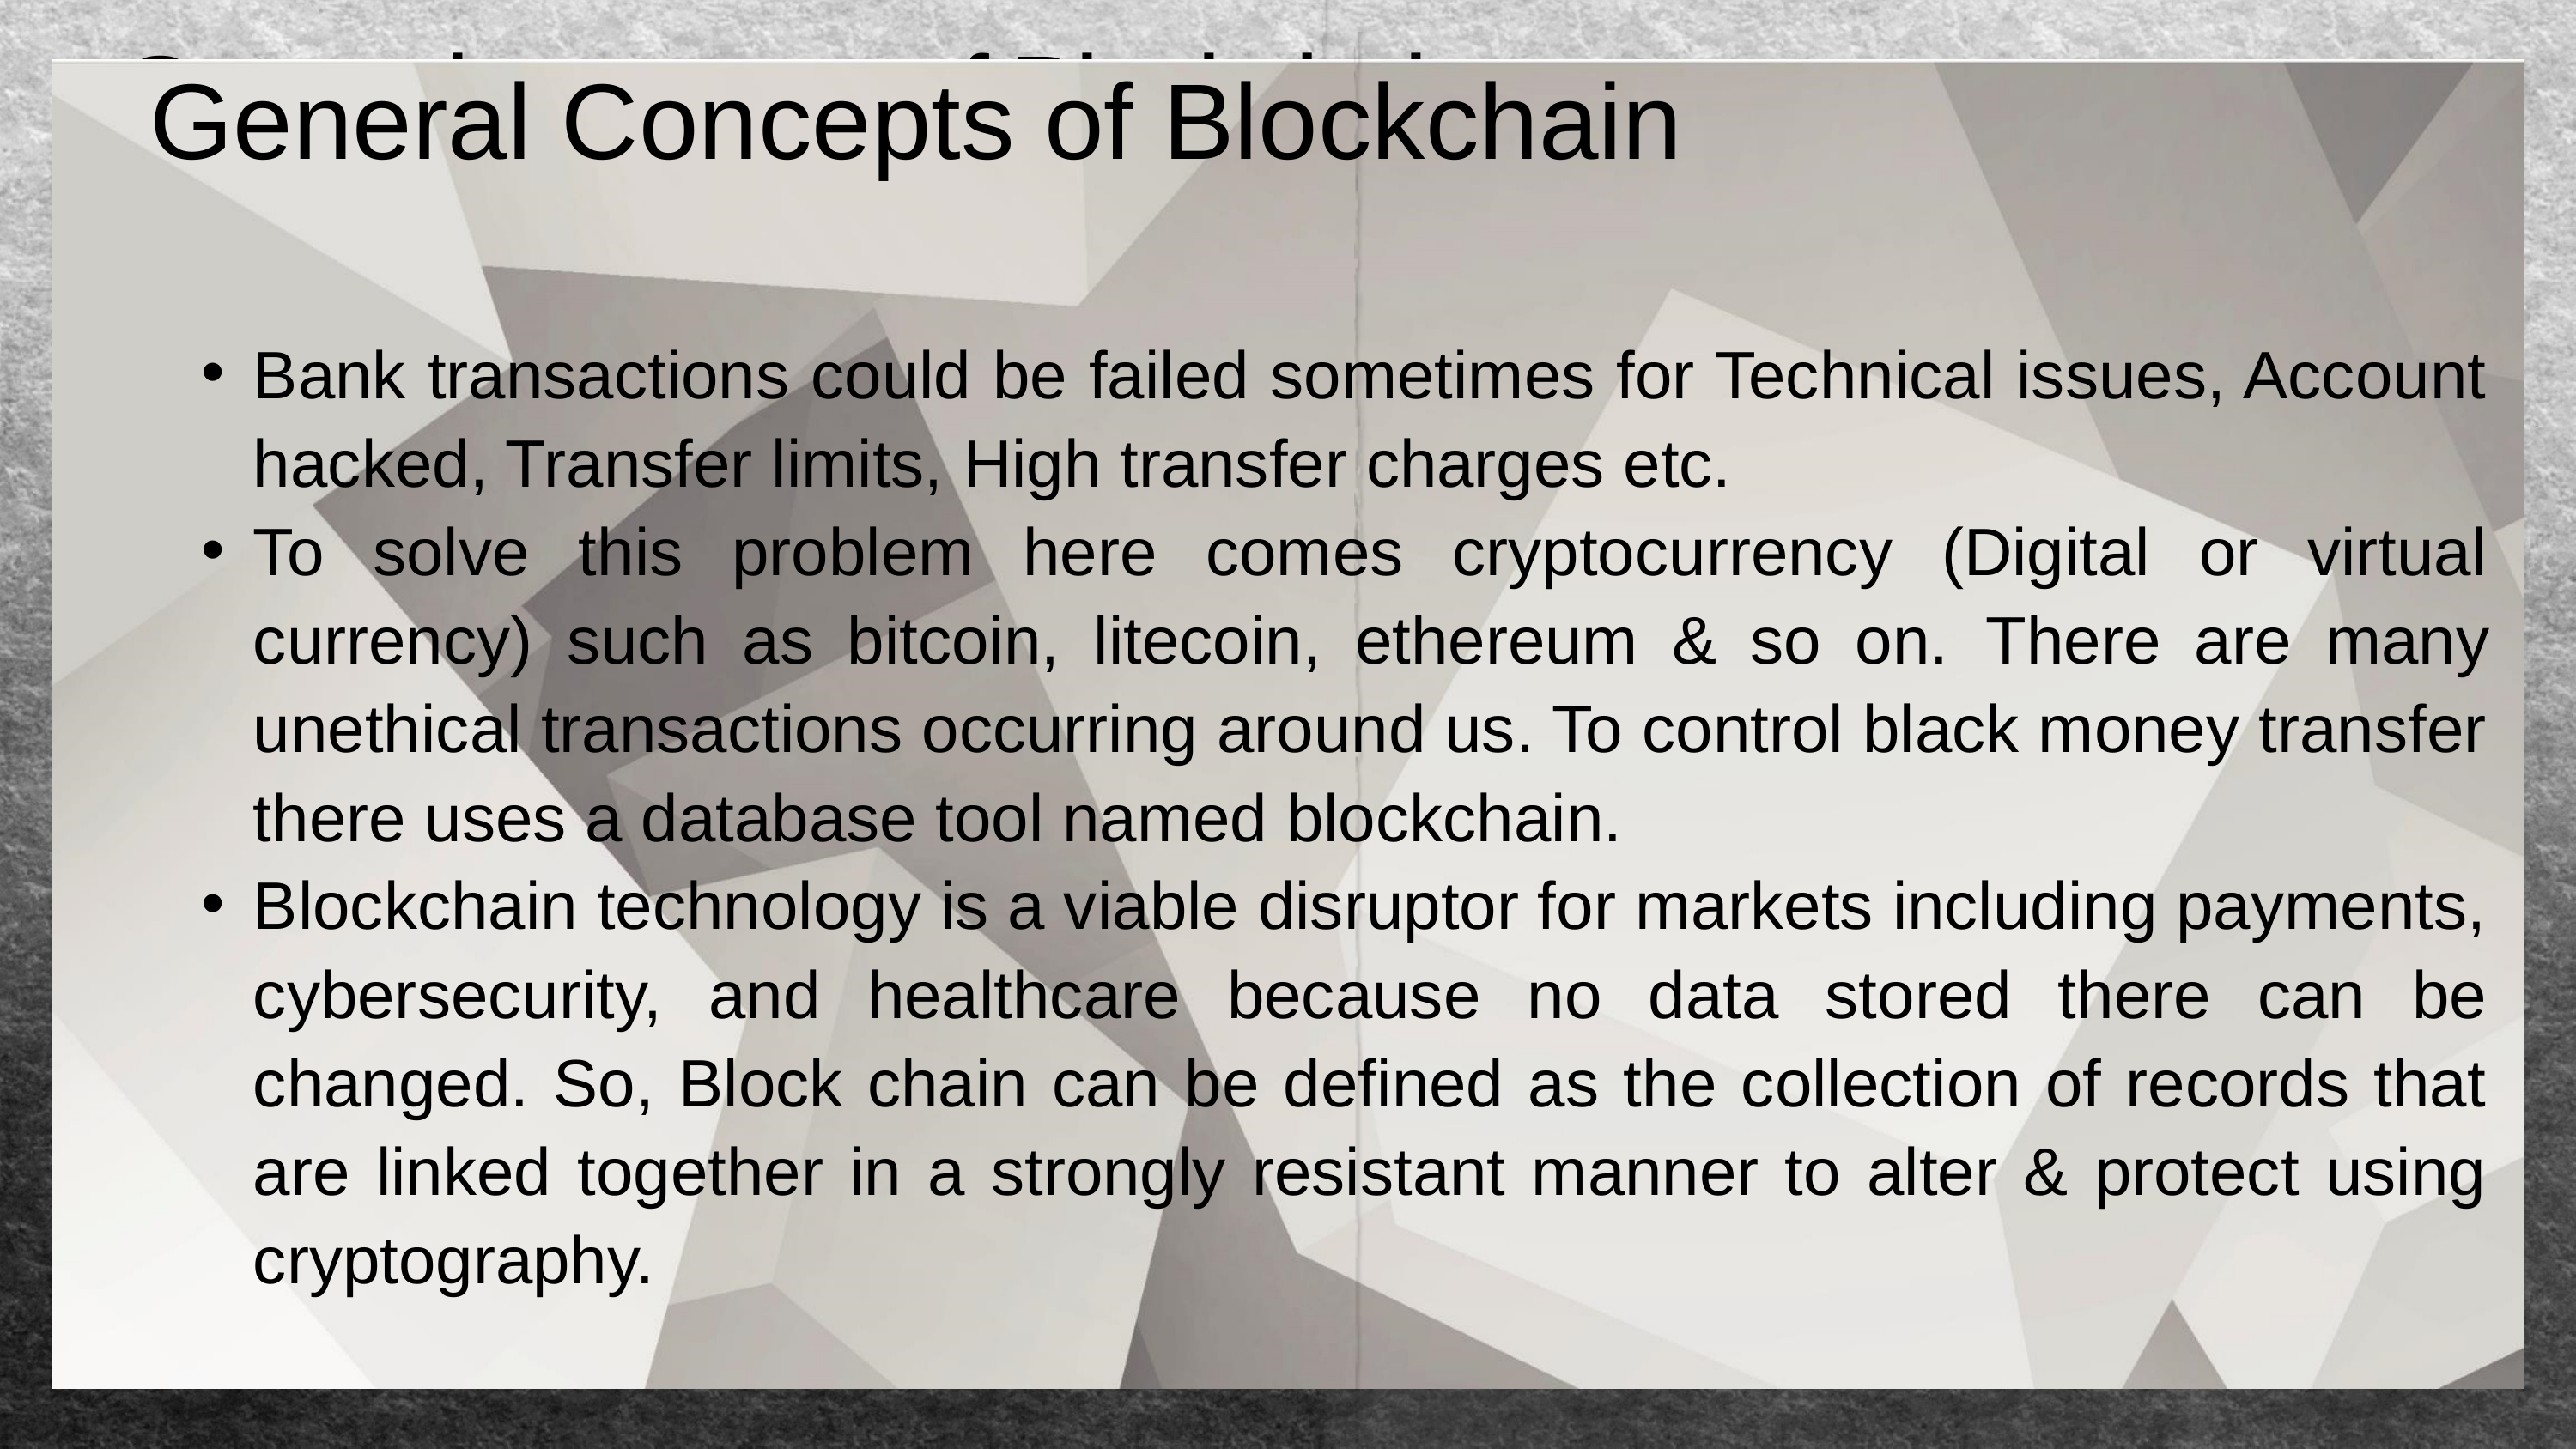

General concepts of Blockchain

General Concepts of Blockchain
Bank transactions could be failed sometimes for Technical issues,Account hacked,Transfer limits, High transfer charges etc.
To solve this problem here comes cryptocurrency (Digital or virtual currency) such as bitcoin, litecoin, etherium & so on. There are many unethical transactions occurring around us. To control black money transfer there uses a database tool named blockchain.
Blockchain technology is a viable disruptor for markets including payments, cybersecurity, and healthcare because no data stored there can be changed. So, Block chain can be defined as the collection of records that are linked together in a strongly resistant manner to alter & protect using cryptography.
Bank transactions could be failed sometimes for Technical issues, Account hacked, Transfer limits, High transfer charges etc.
To solve this problem here comes cryptocurrency (Digital or virtual currency) such as bitcoin, litecoin, ethereum & so on. There are many unethical transactions occurring around us. To control black money transfer there uses a database tool named blockchain.
Blockchain technology is a viable disruptor for markets including payments, cybersecurity, and healthcare because no data stored there can be changed. So, Block chain can be defined as the collection of records that are linked together in a strongly resistant manner to alter & protect using cryptography.